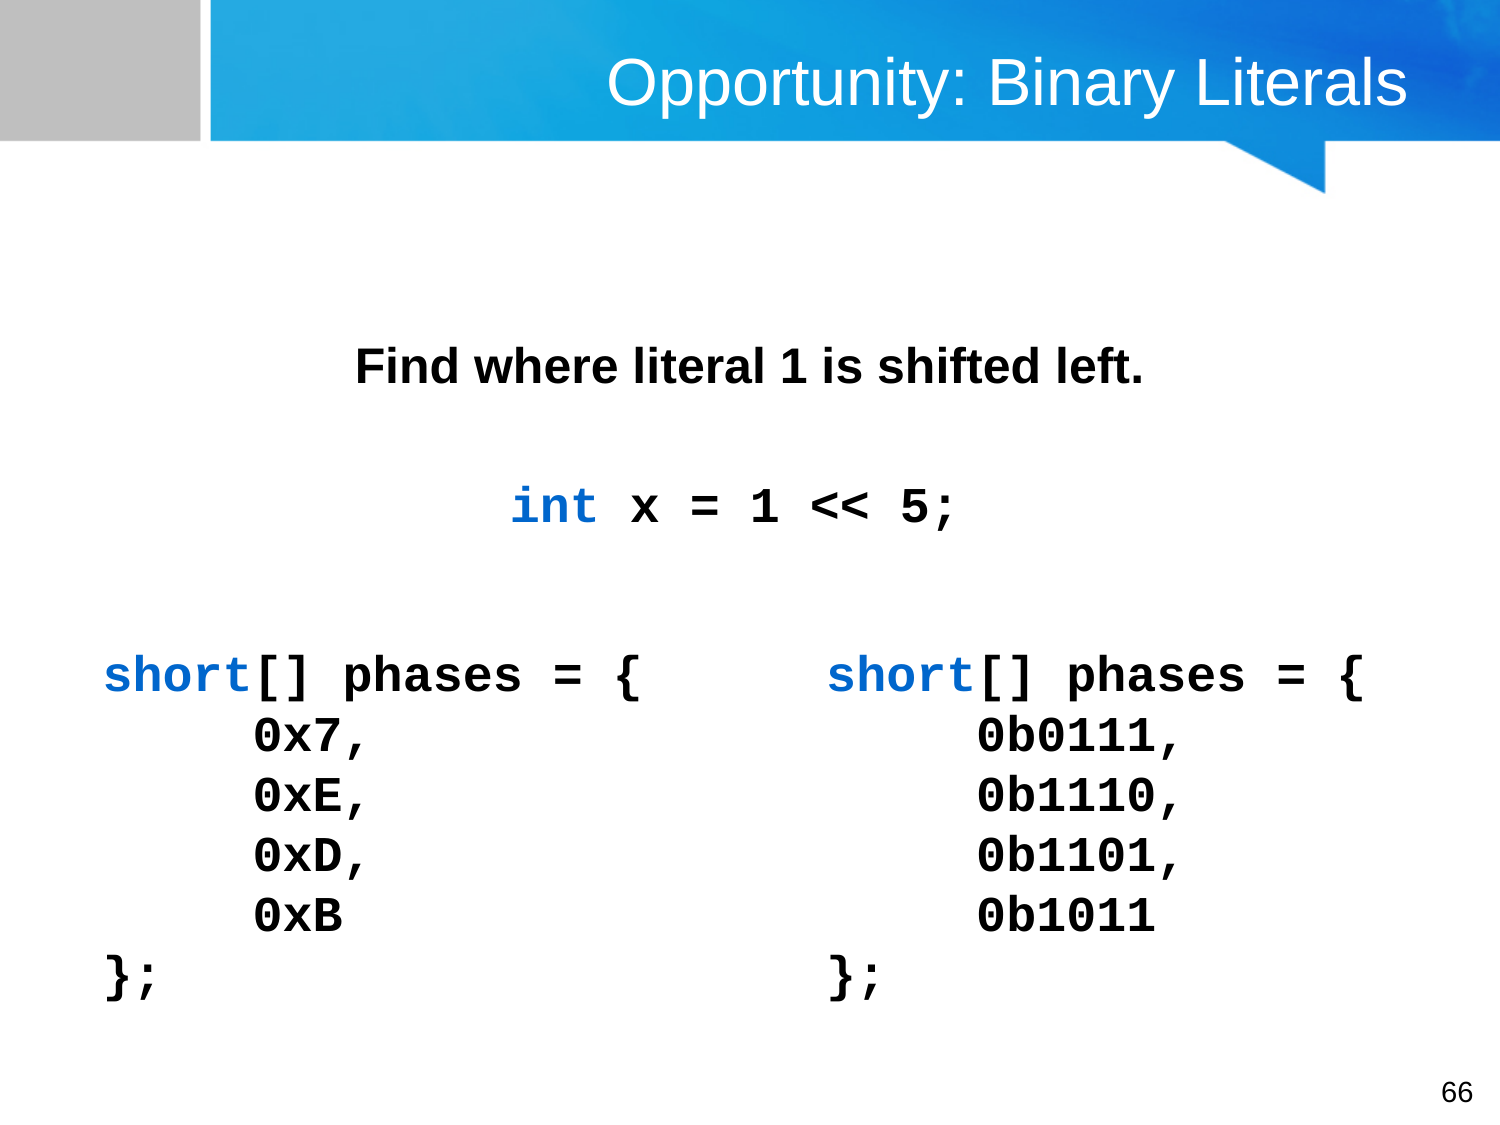

# Opportunity: Binary Literals
Find where literal 1 is shifted left.
int x = 1 << 5;
short[] phases = {
	0x7,
	0xE,
	0xD,
	0xB
};
short[] phases = {
	0b0111,
	0b1110,
	0b1101,
	0b1011
};
66